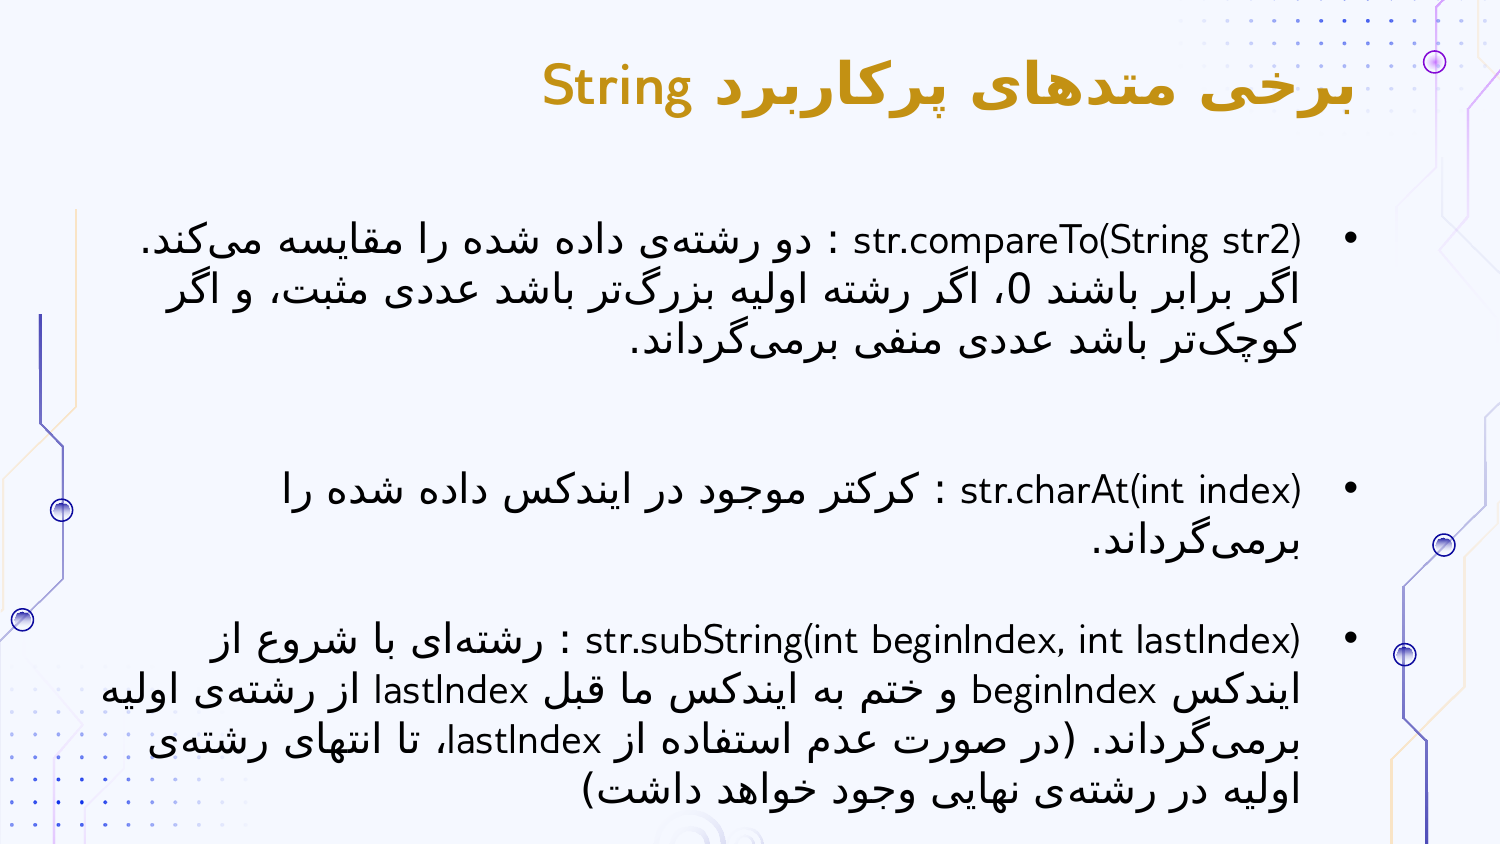

# برخی متد‌های پرکاربرد String

str.compareTo(String str2) : دو رشته‌ی داده شده را مقایسه می‌کند. اگر برابر باشند 0، اگر رشته اولیه بزرگ‌تر باشد عددی مثبت، و اگر کوچک‌تر باشد عددی منفی برمی‌گرداند.
str.charAt(int index) : کرکتر موجود در ایندکس داده شده را برمی‌گرداند.

str.subString(int beginIndex, int lastIndex) : رشته‌ای با شروع از ایندکس beginIndex و ختم به ایندکس ما قبل lastIndex از رشته‌ی اولیه برمی‌گرداند. (در صورت عدم استفاده از lastIndex، تا انتهای رشته‌ی اولیه در رشته‌ی نهایی وجود خواهد داشت)

More about String methods:
https://www.w3schools.com/java/java_ref_string.asp